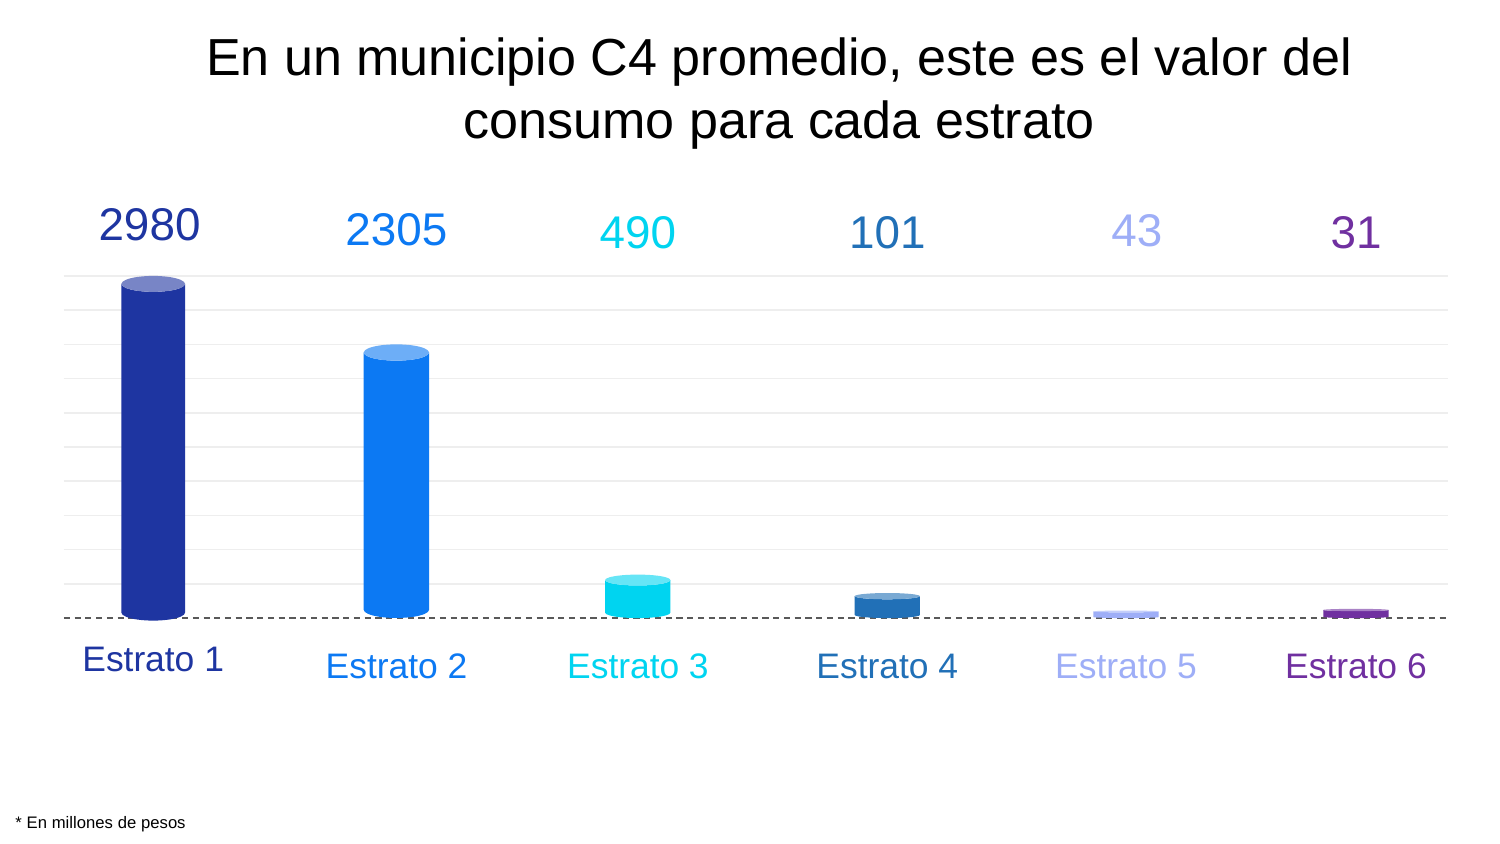

# En un municipio C4 promedio, este es el valor del consumo para cada estrato
2305

Estrato 2
2980

Estrato 1
43

Estrato 5
490

Estrato 3
101

Estrato 4
31

Estrato 6
* En millones de pesos